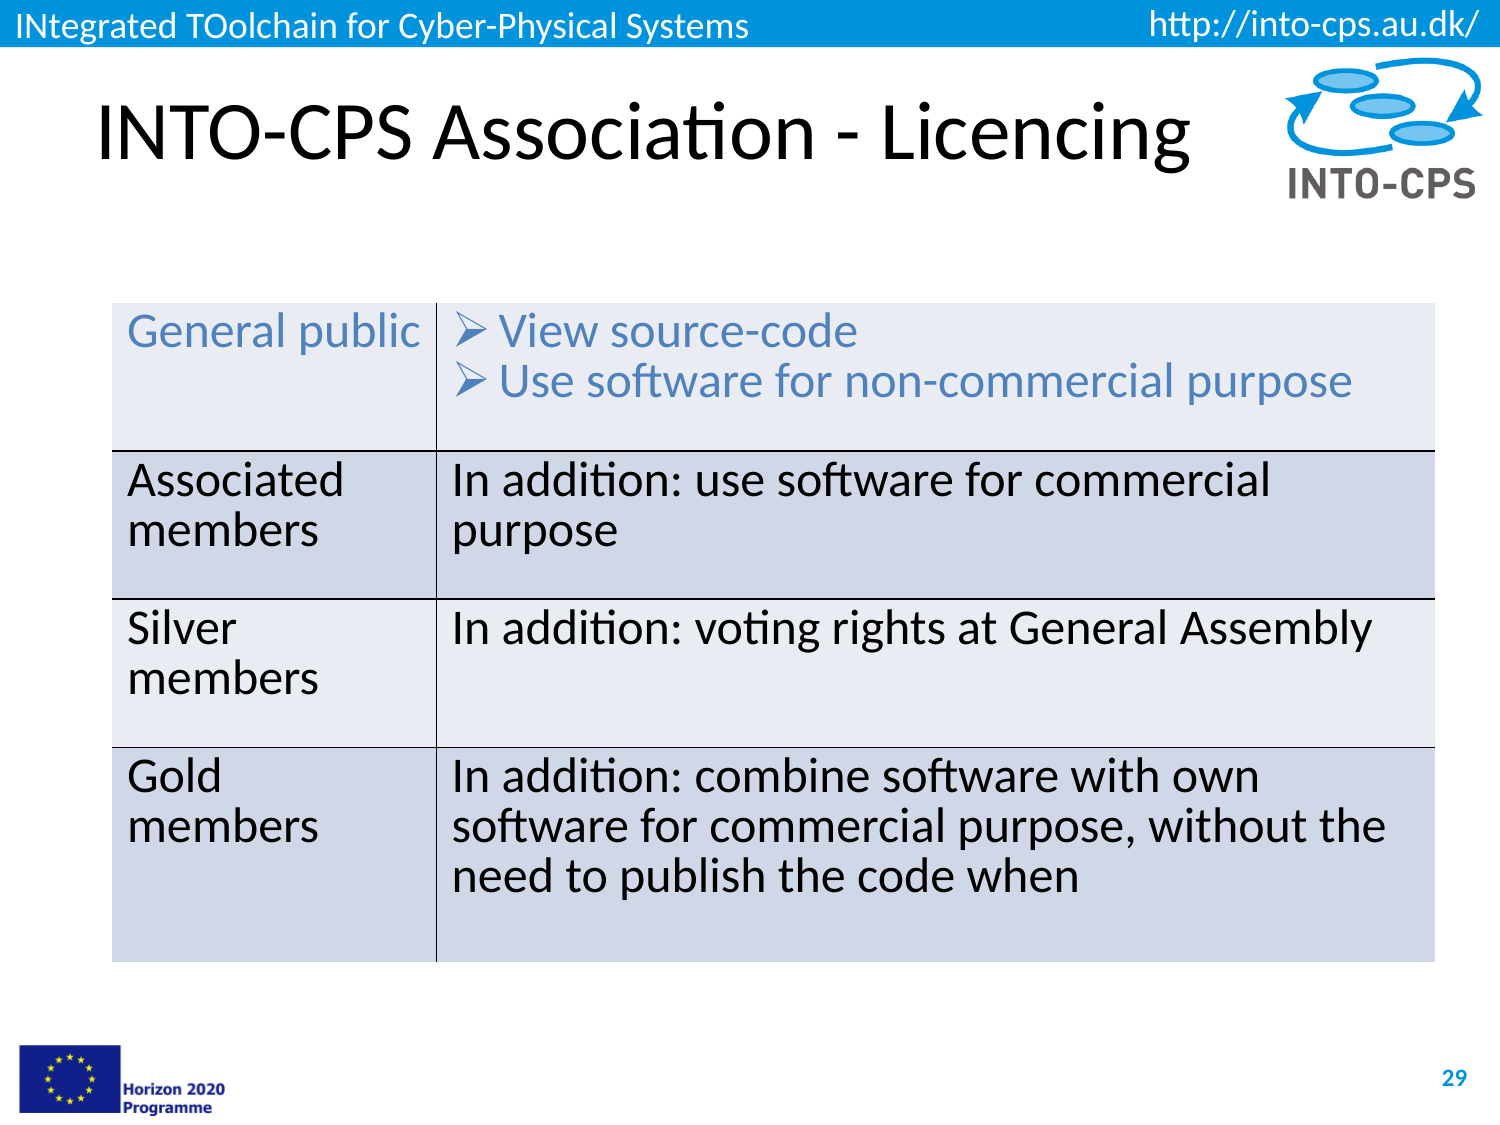

# INTO-CPS Association - Licencing
| General public | View source-code Use software for non-commercial purpose |
| --- | --- |
| Associated members | In addition: use software for commercial purpose |
| Silver members | In addition: voting rights at General Assembly |
| Gold members | In addition: combine software with own software for commercial purpose, without the need to publish the code when |
29